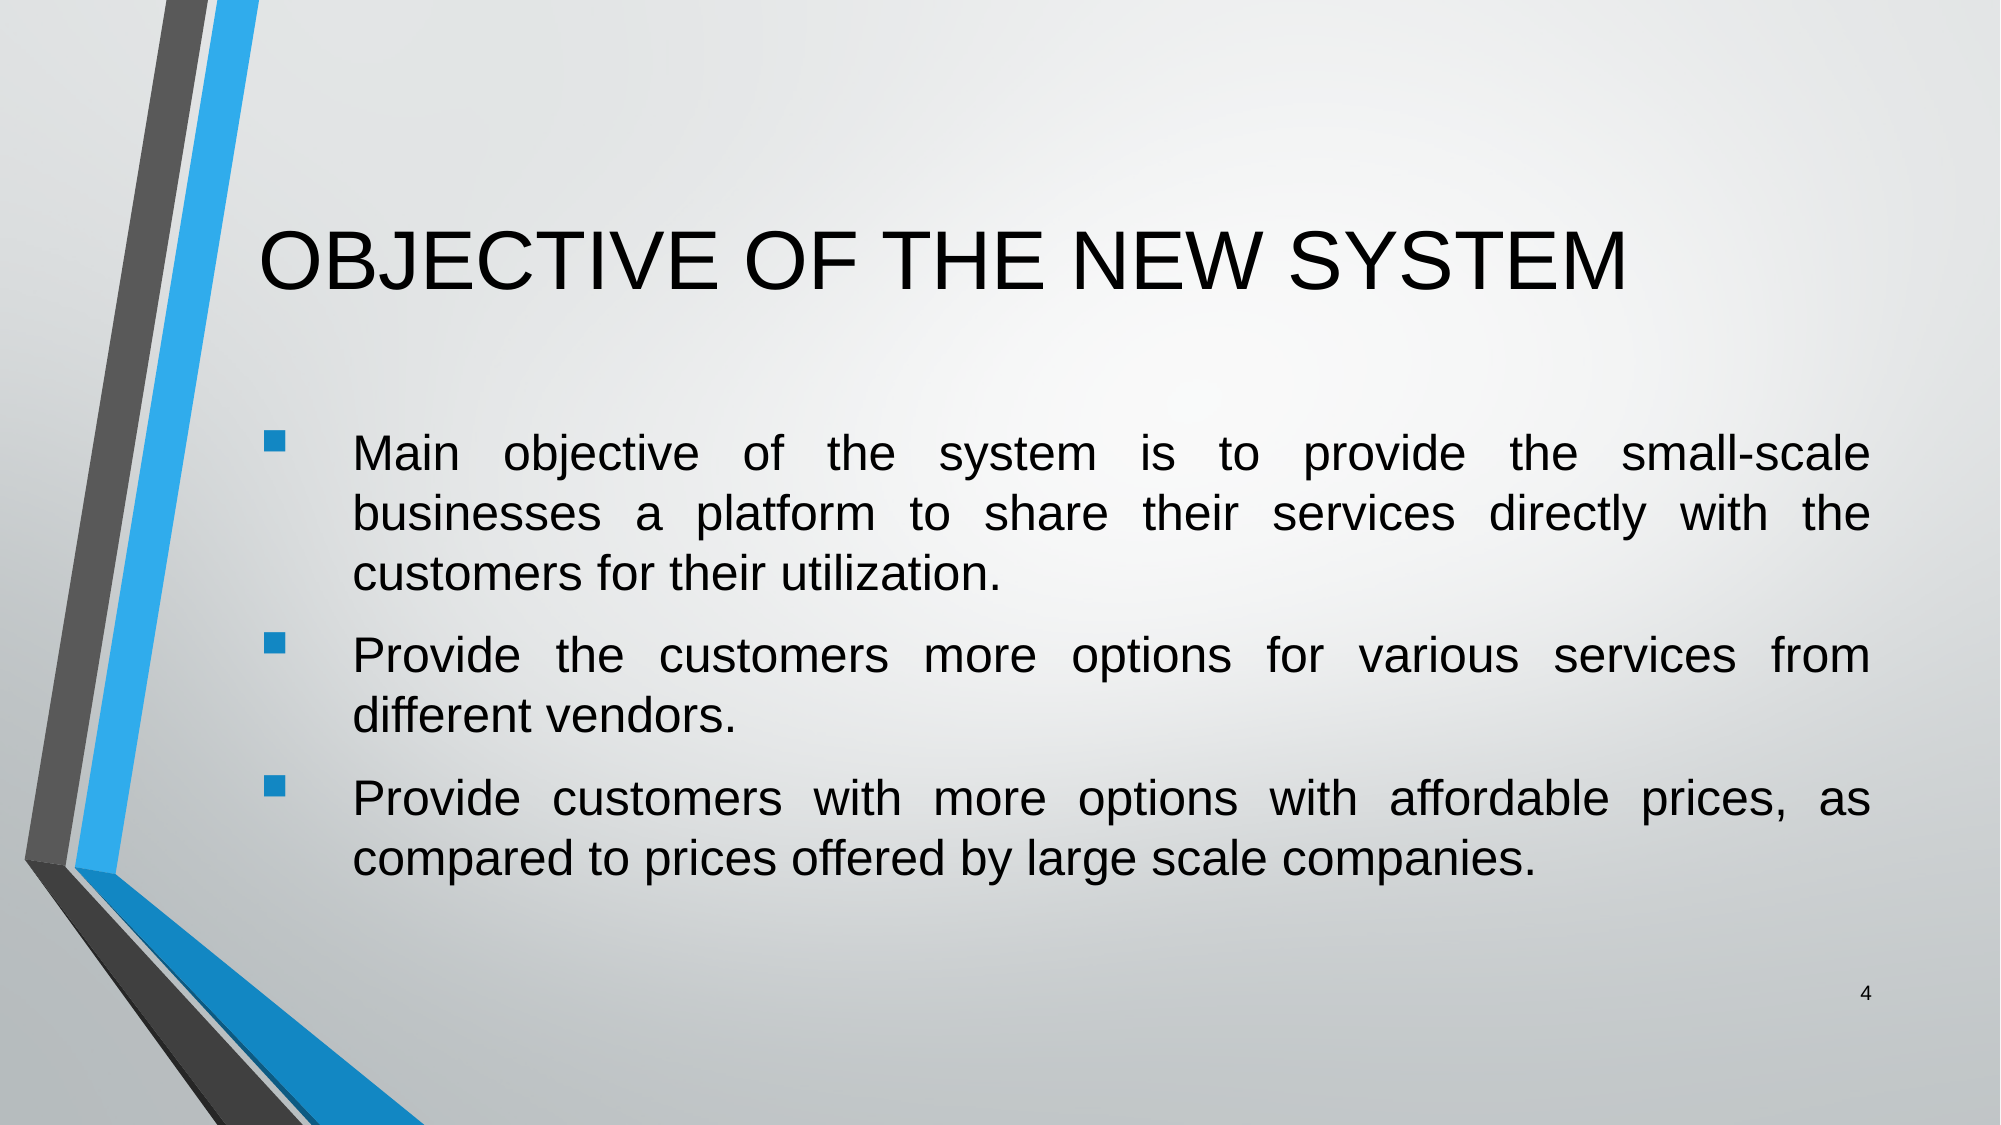

# OBJECTIVE OF THE NEW SYSTEM
Main objective of the system is to provide the small-scale businesses a platform to share their services directly with the customers for their utilization.
Provide the customers more options for various services from different vendors.
Provide customers with more options with affordable prices, as compared to prices offered by large scale companies.

4